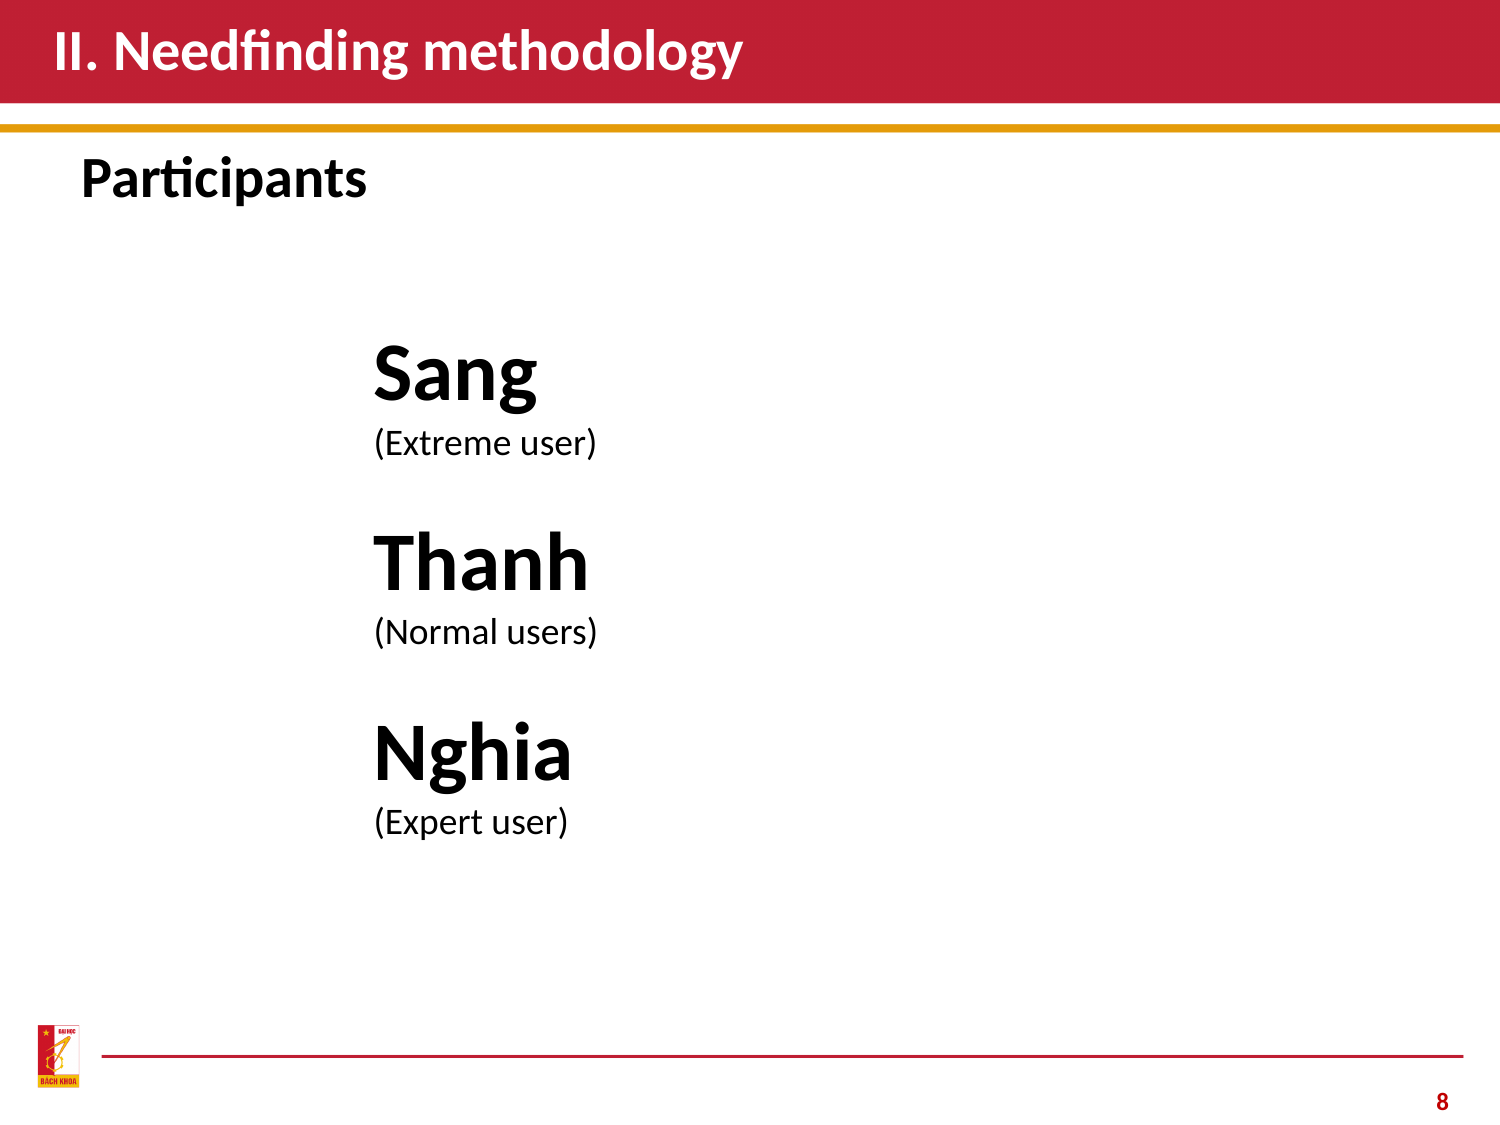

# II. Needfinding methodology
Participants
Sang
(Extreme user)

Thanh
(Normal users)

Nghia
(Expert user)
8